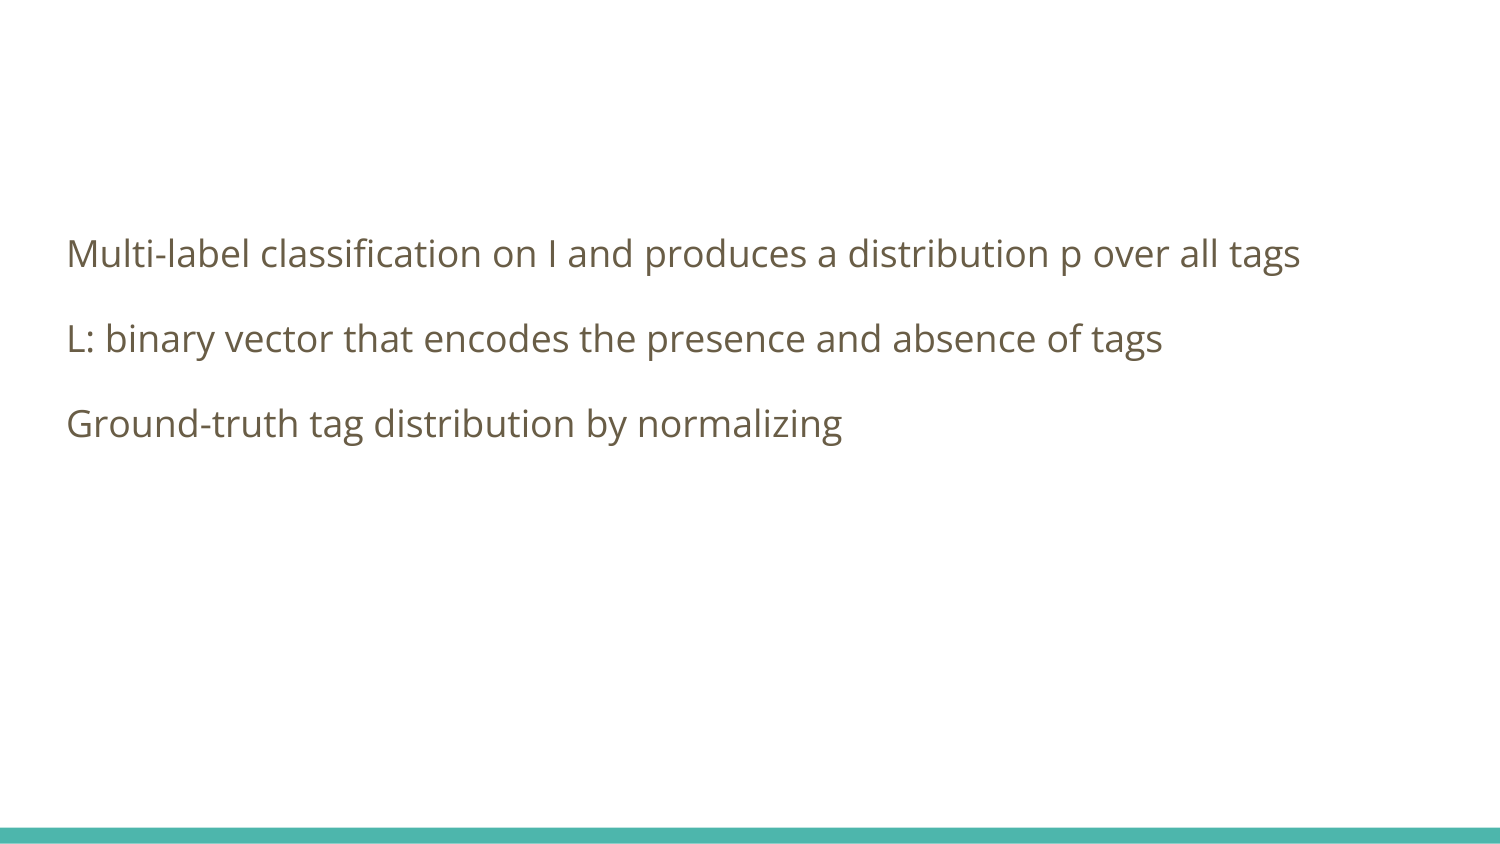

#
Multi-label classification on I and produces a distribution p over all tags
L: binary vector that encodes the presence and absence of tags
Ground-truth tag distribution by normalizing